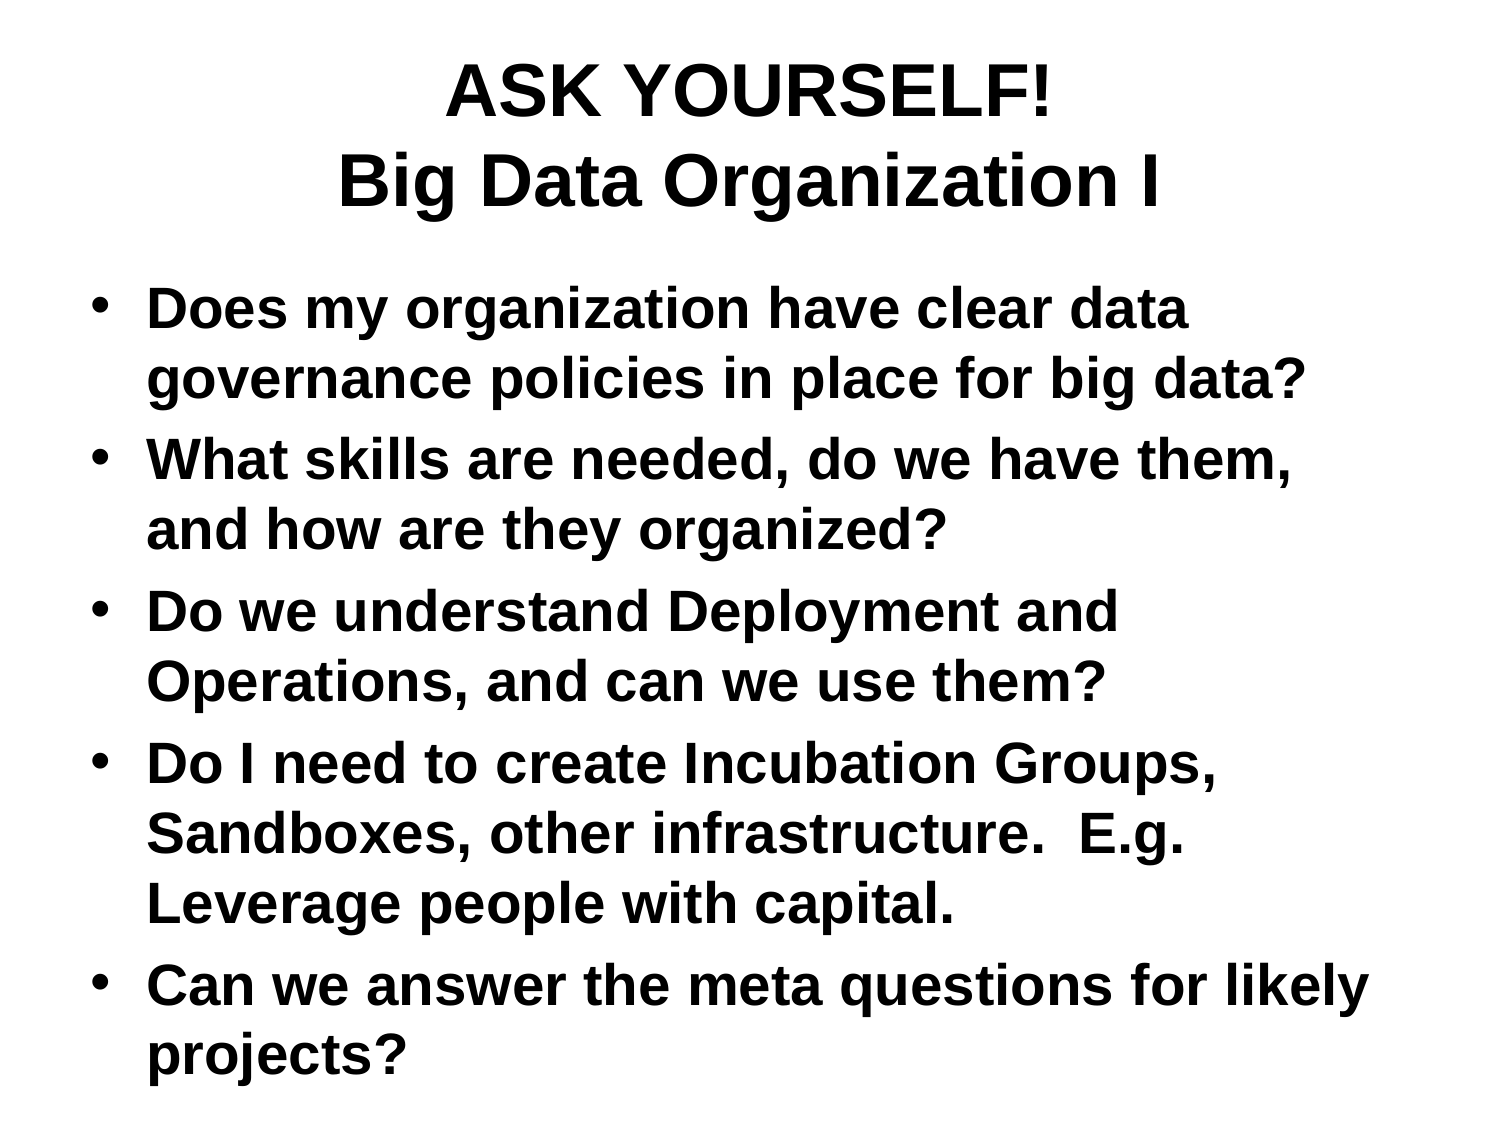

# ASK YOURSELF! Big Data Organization I
Does my organization have clear data governance policies in place for big data?
What skills are needed, do we have them, and how are they organized?
Do we understand Deployment and Operations, and can we use them?
Do I need to create Incubation Groups, Sandboxes, other infrastructure.  E.g. Leverage people with capital.
Can we answer the meta questions for likely projects?